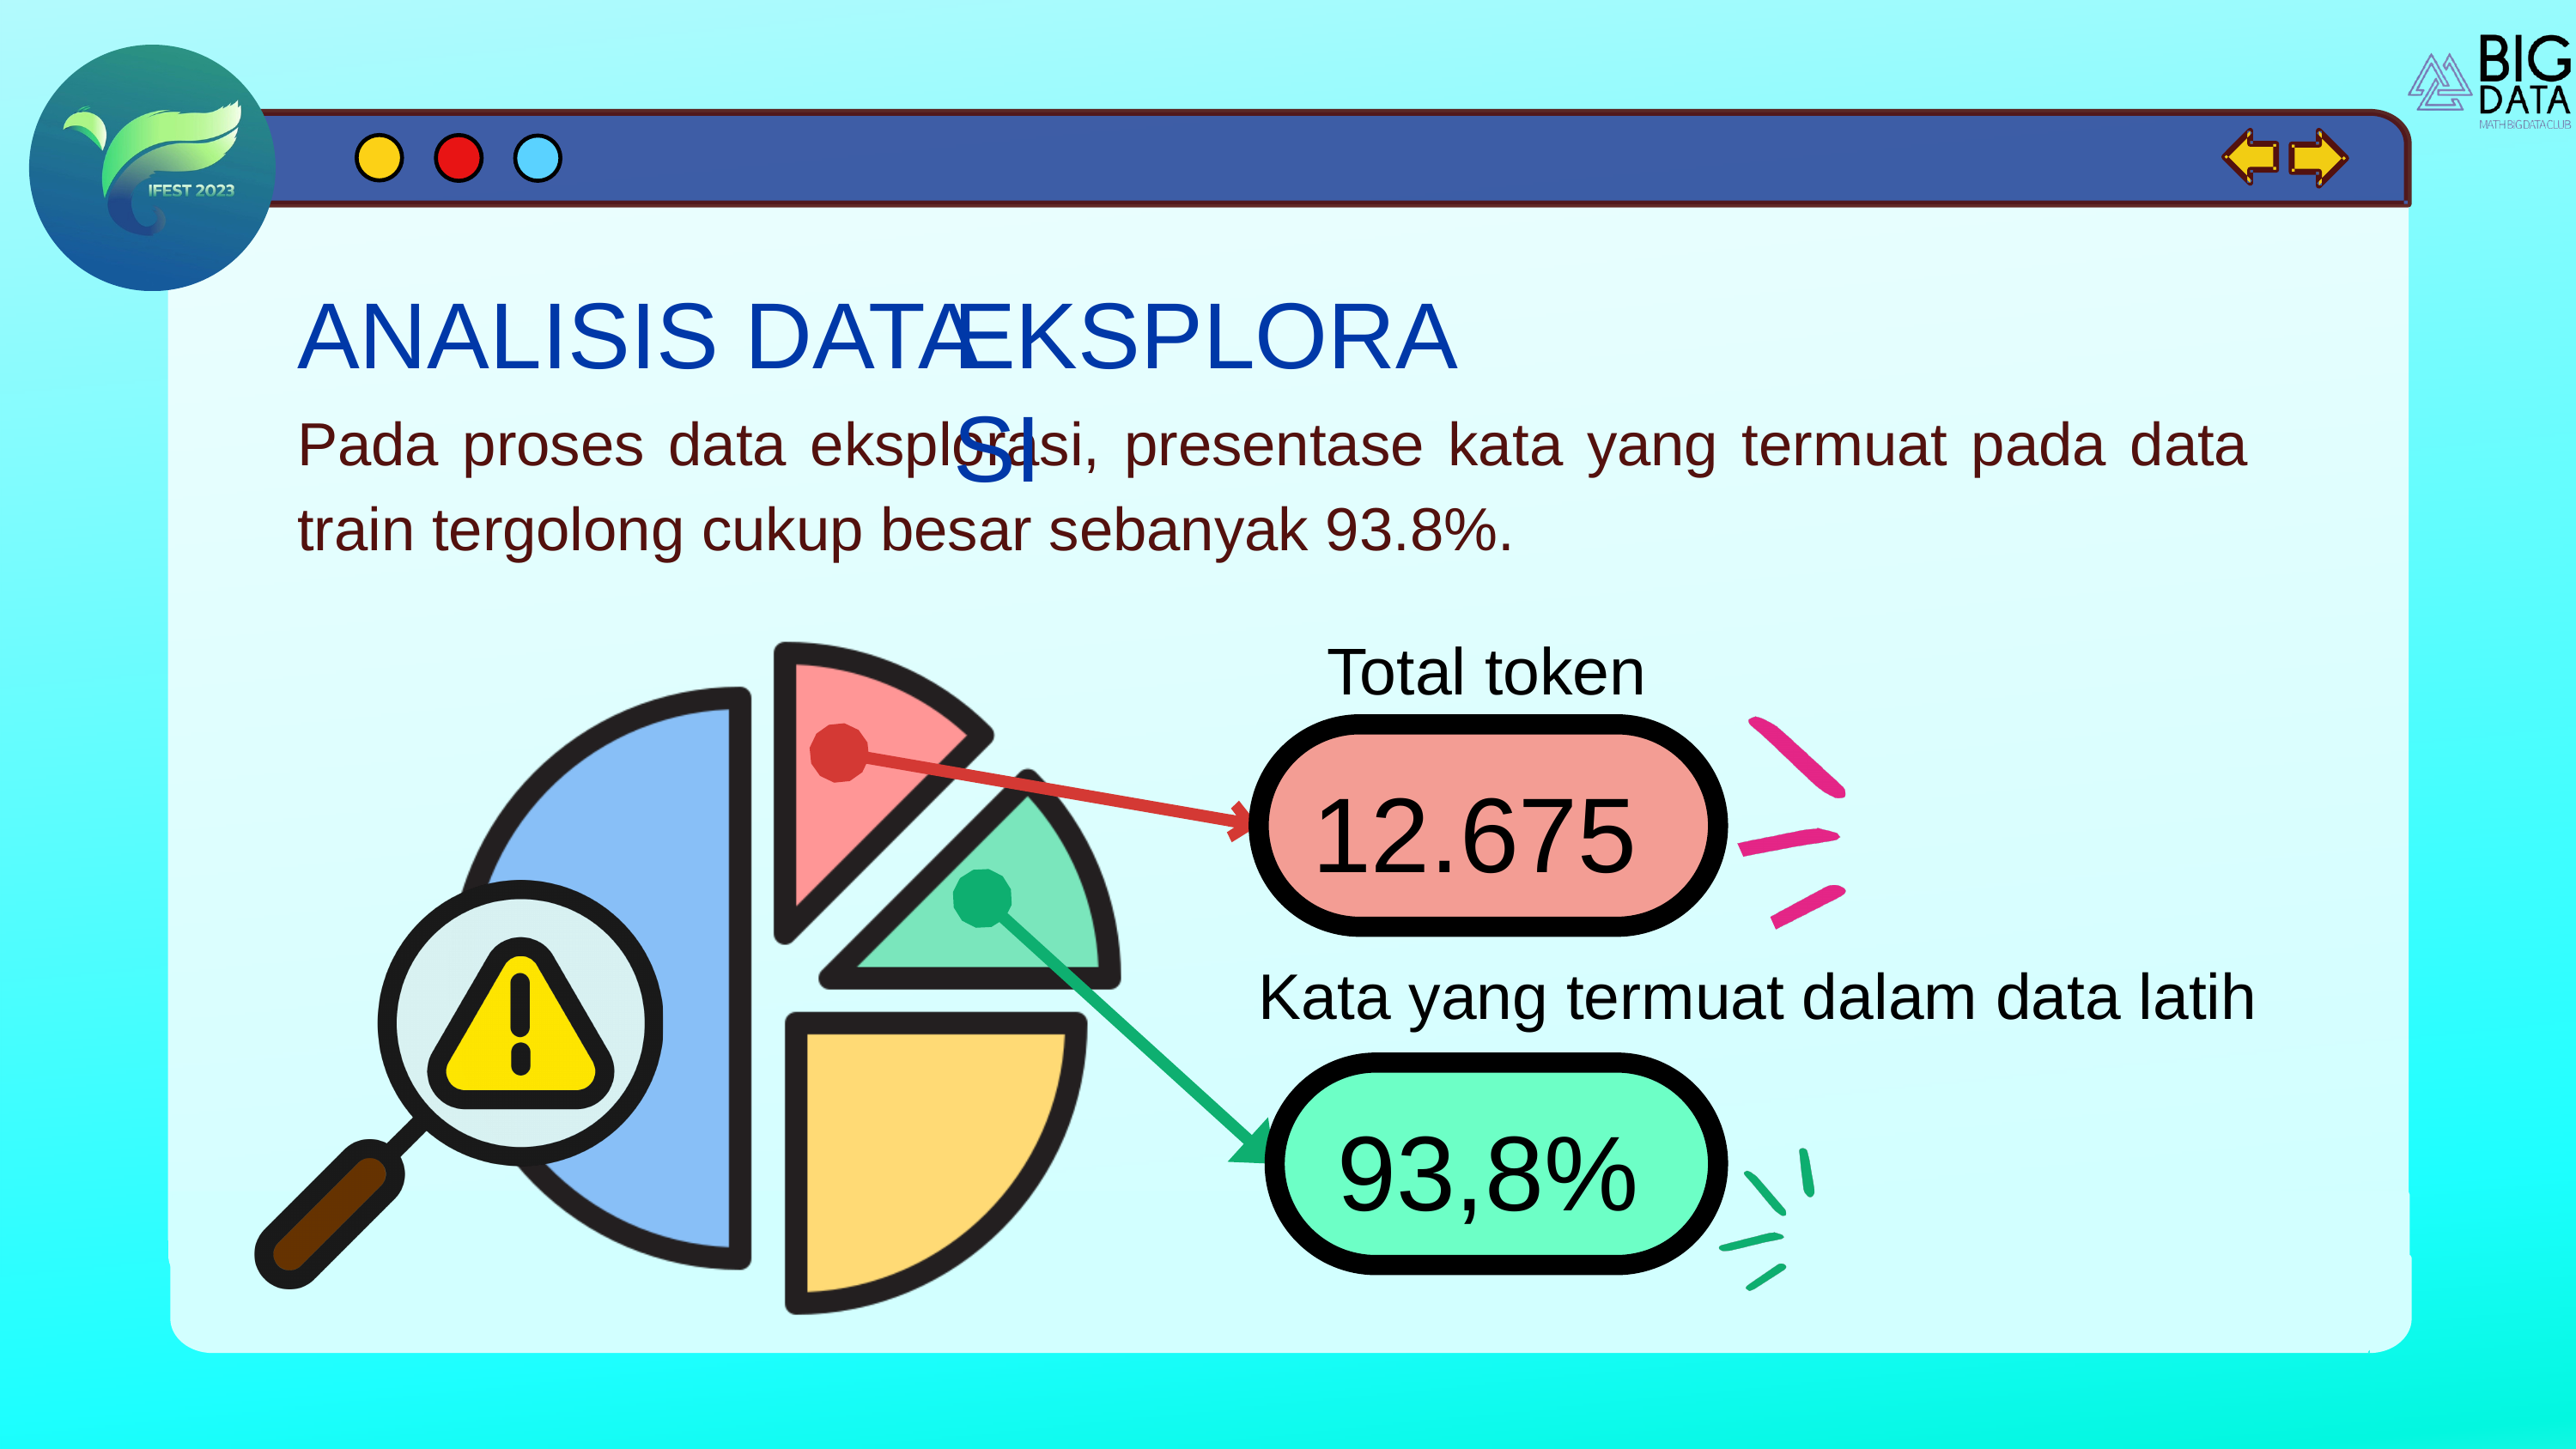

ANALISIS DATA
EKSPLORASI
Pada proses data eksplorasi, presentase kata yang termuat pada data train tergolong cukup besar sebanyak 93.8%.

Total token

12.675

Kata yang termuat dalam data latih

93,8%